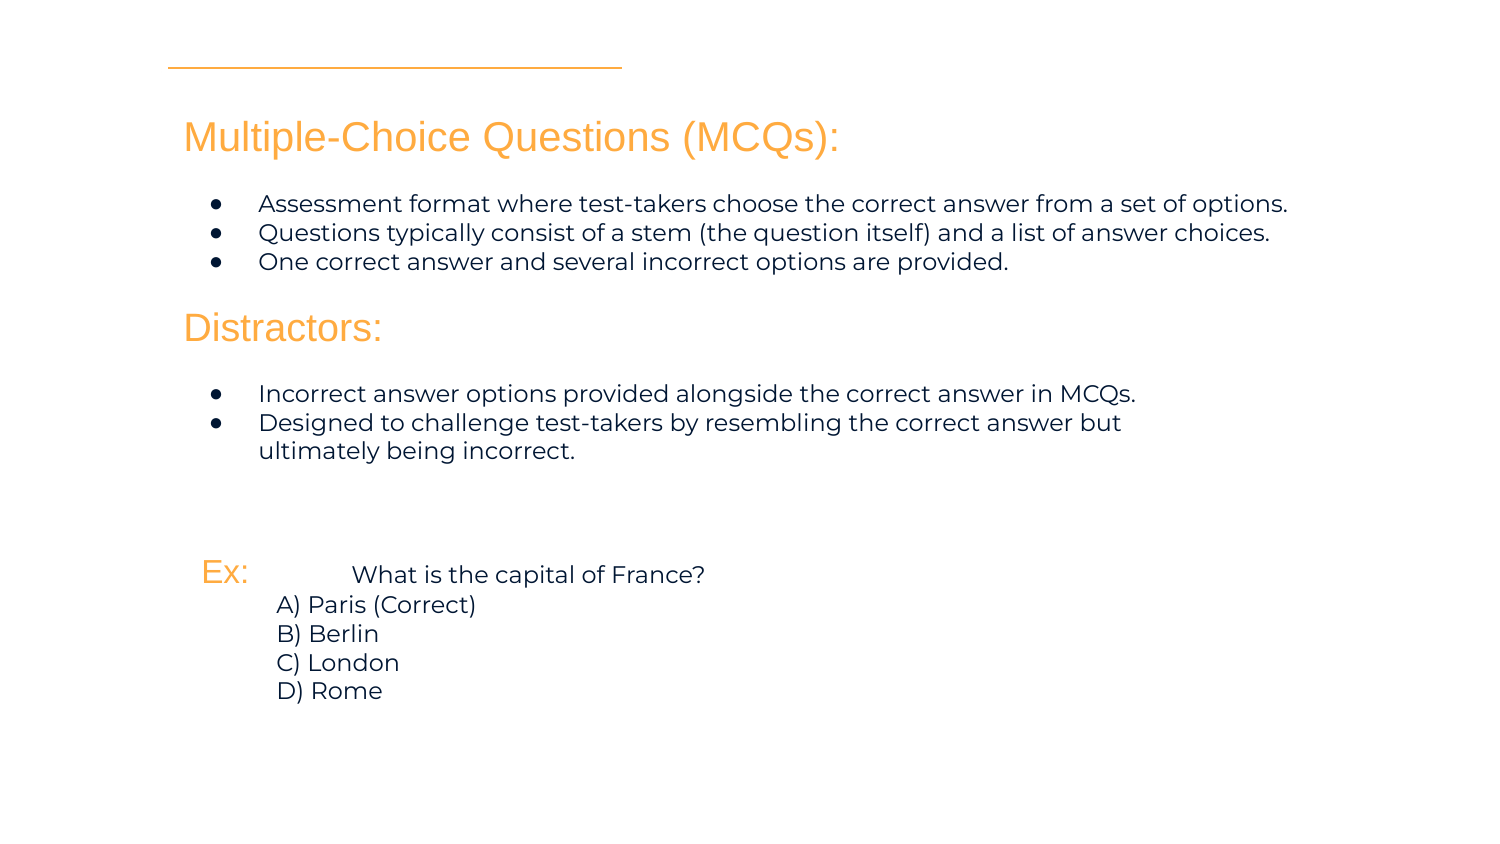

Multiple-Choice Questions (MCQs):

Assessment format where test-takers choose the correct answer from a set of options.
Questions typically consist of a stem (the question itself) and a list of answer choices.
One correct answer and several incorrect options are provided.

Distractors:

Incorrect answer options provided alongside the correct answer in MCQs.
Designed to challenge test-takers by resembling the correct answer but ultimately being incorrect.
Ex:	What is the capital of France?
A) Paris (Correct)
B) Berlin
C) London
D) Rome